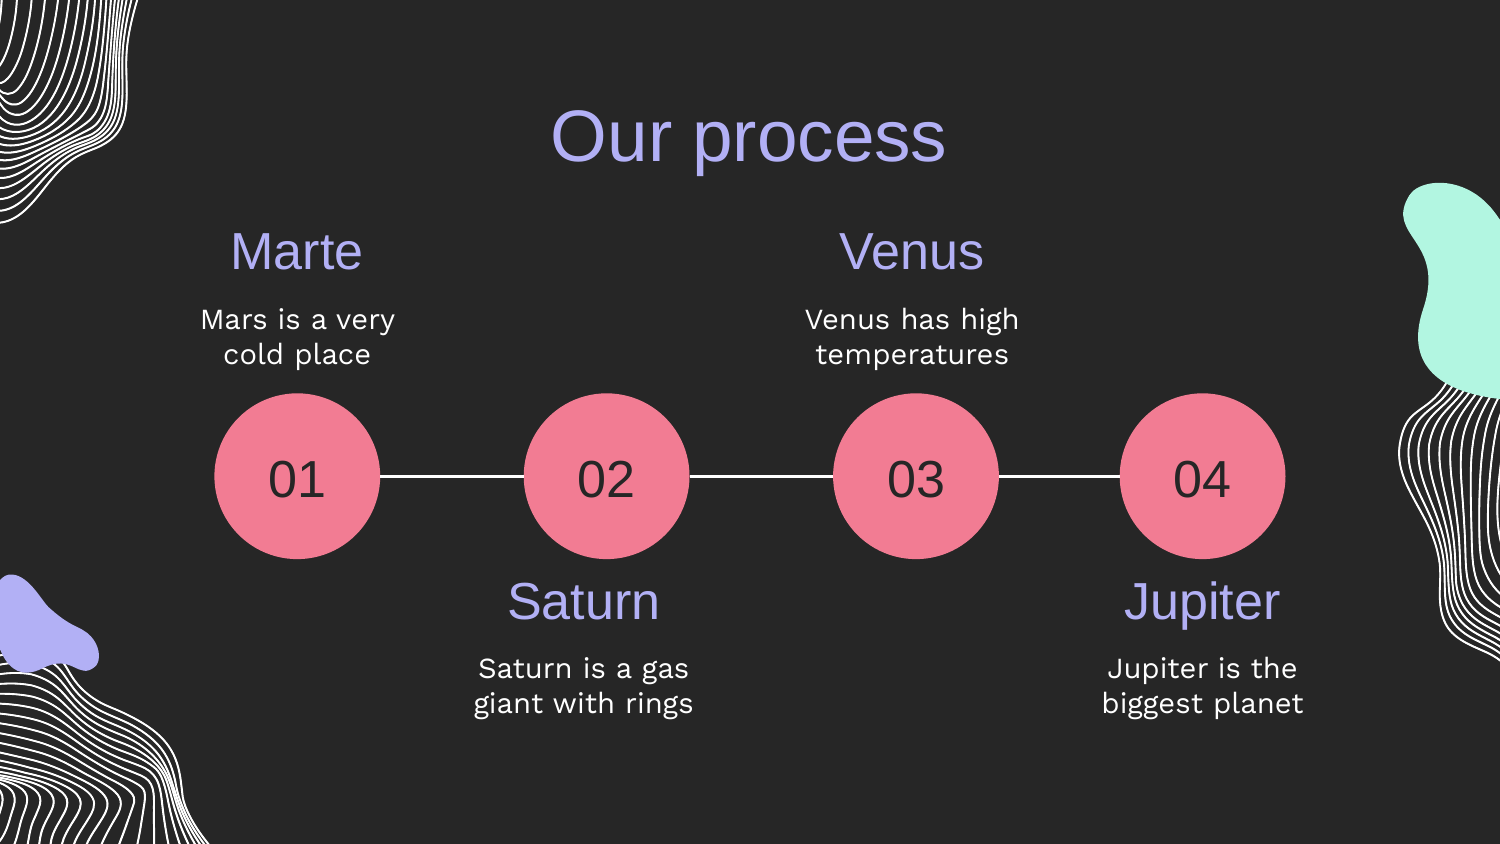

# Our process
Marte
Venus
Mars is a very cold place
Venus has high temperatures
01
03
02
04
Saturn
Jupiter
Saturn is a gas giant with rings
Jupiter is the biggest planet